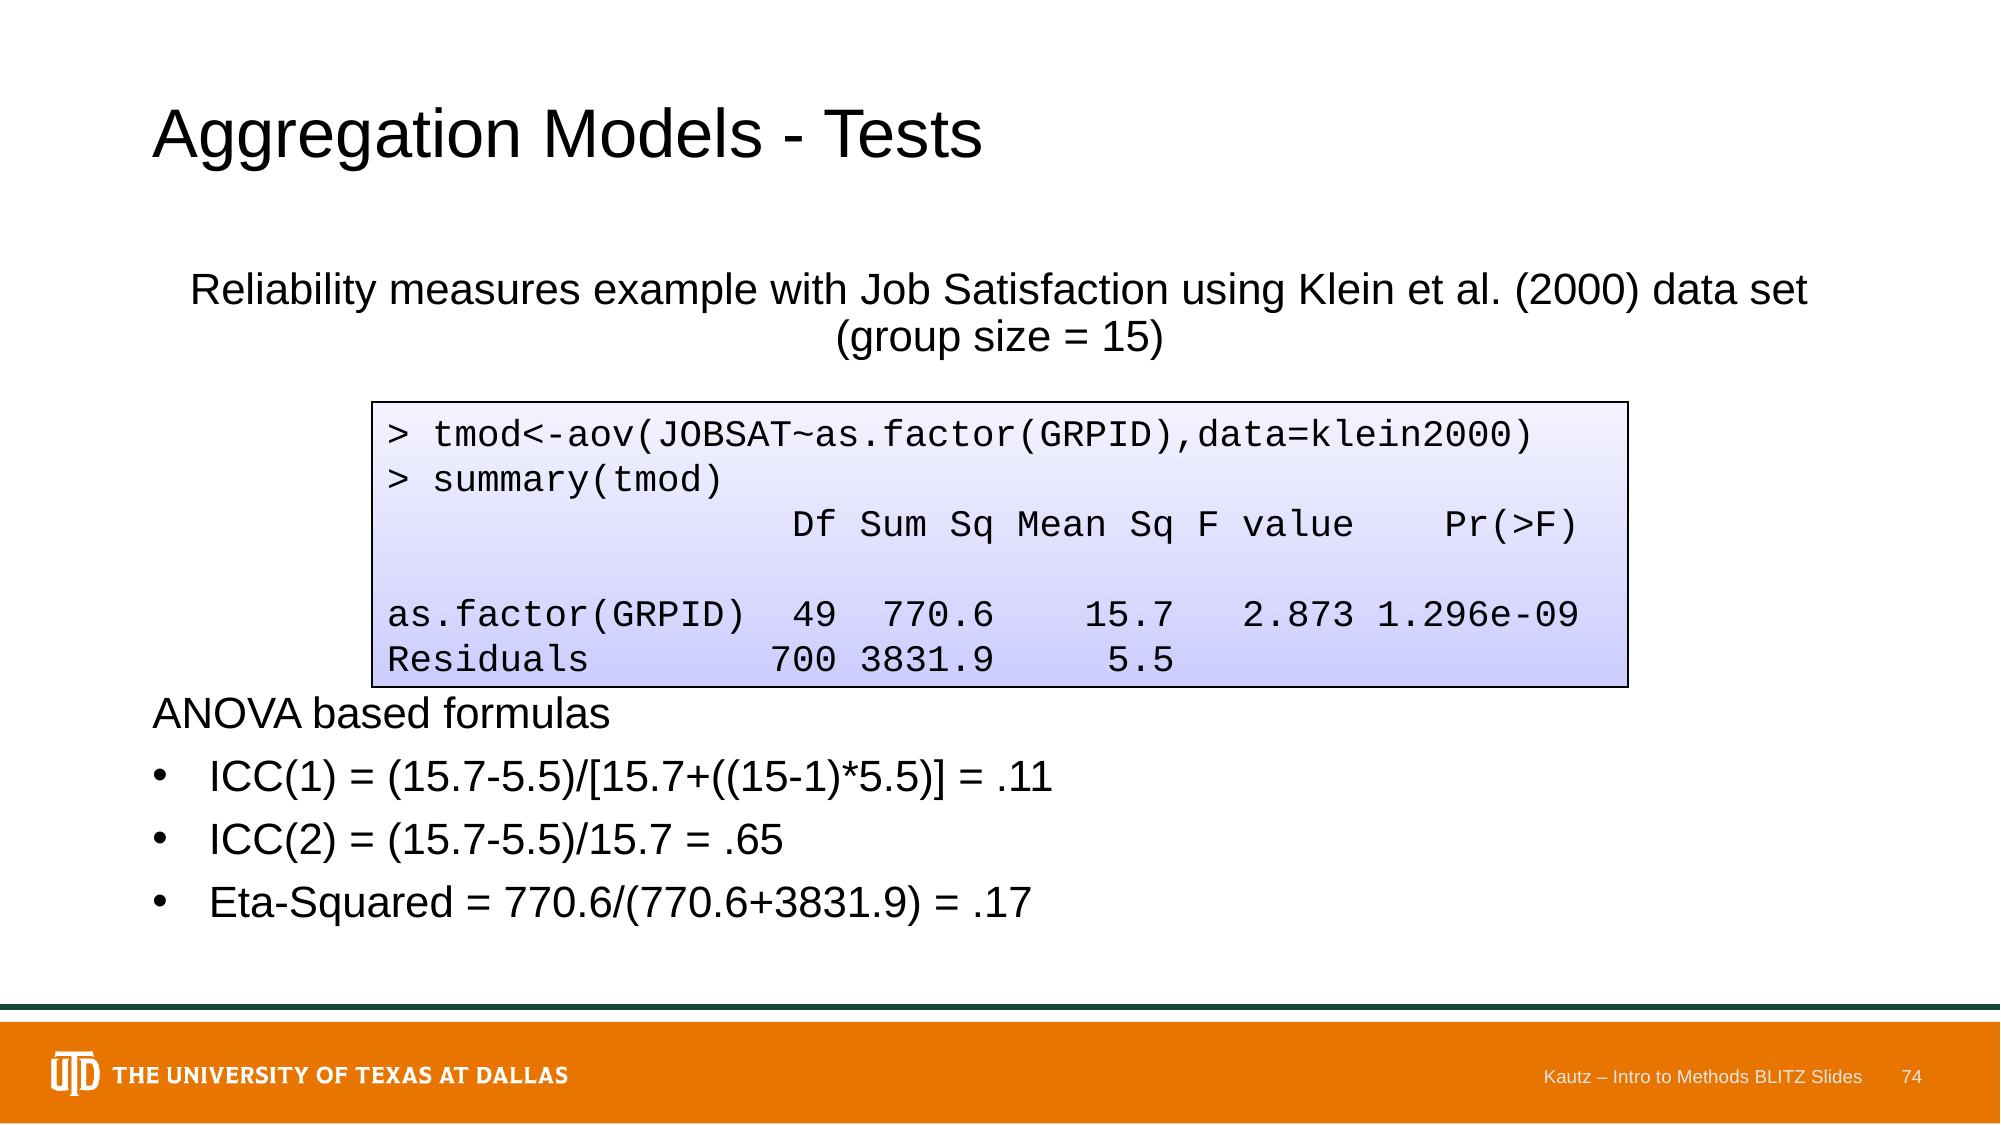

# Aggregation Models - Tests
Reliability measures example with Job Satisfaction using Klein et al. (2000) data set (group size = 15)

ANOVA based formulas
ICC(1) = (15.7-5.5)/[15.7+((15-1)*5.5)] = .11
ICC(2) = (15.7-5.5)/15.7 = .65
Eta-Squared = 770.6/(770.6+3831.9) = .17

> tmod<-aov(JOBSAT~as.factor(GRPID),data=klein2000)
> summary(tmod)
                  Df Sum Sq Mean Sq F value    Pr(>F)
as.factor(GRPID)  49  770.6    15.7   2.873 1.296e-09
Residuals        700 3831.9     5.5
Kautz – Intro to Methods BLITZ Slides
74